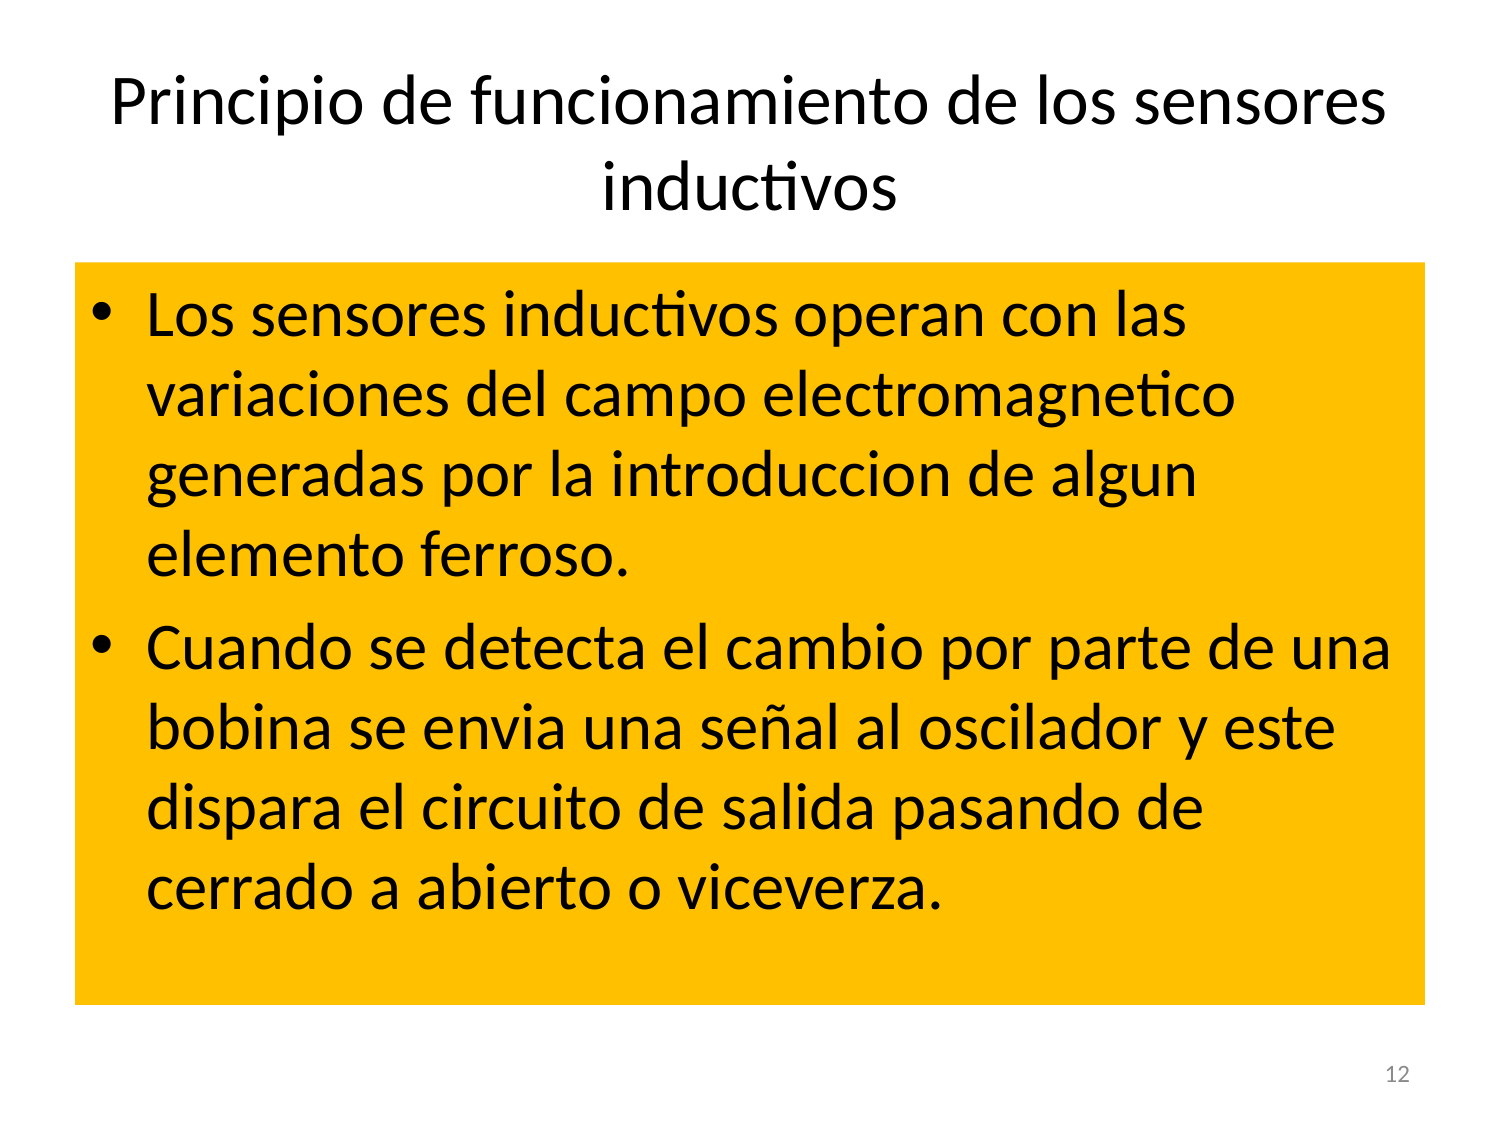

# Principio de funcionamiento de los sensores inductivos
Los sensores inductivos operan con las variaciones del campo electromagnetico generadas por la introduccion de algun elemento ferroso.
Cuando se detecta el cambio por parte de una bobina se envia una señal al oscilador y este dispara el circuito de salida pasando de cerrado a abierto o viceverza.
12